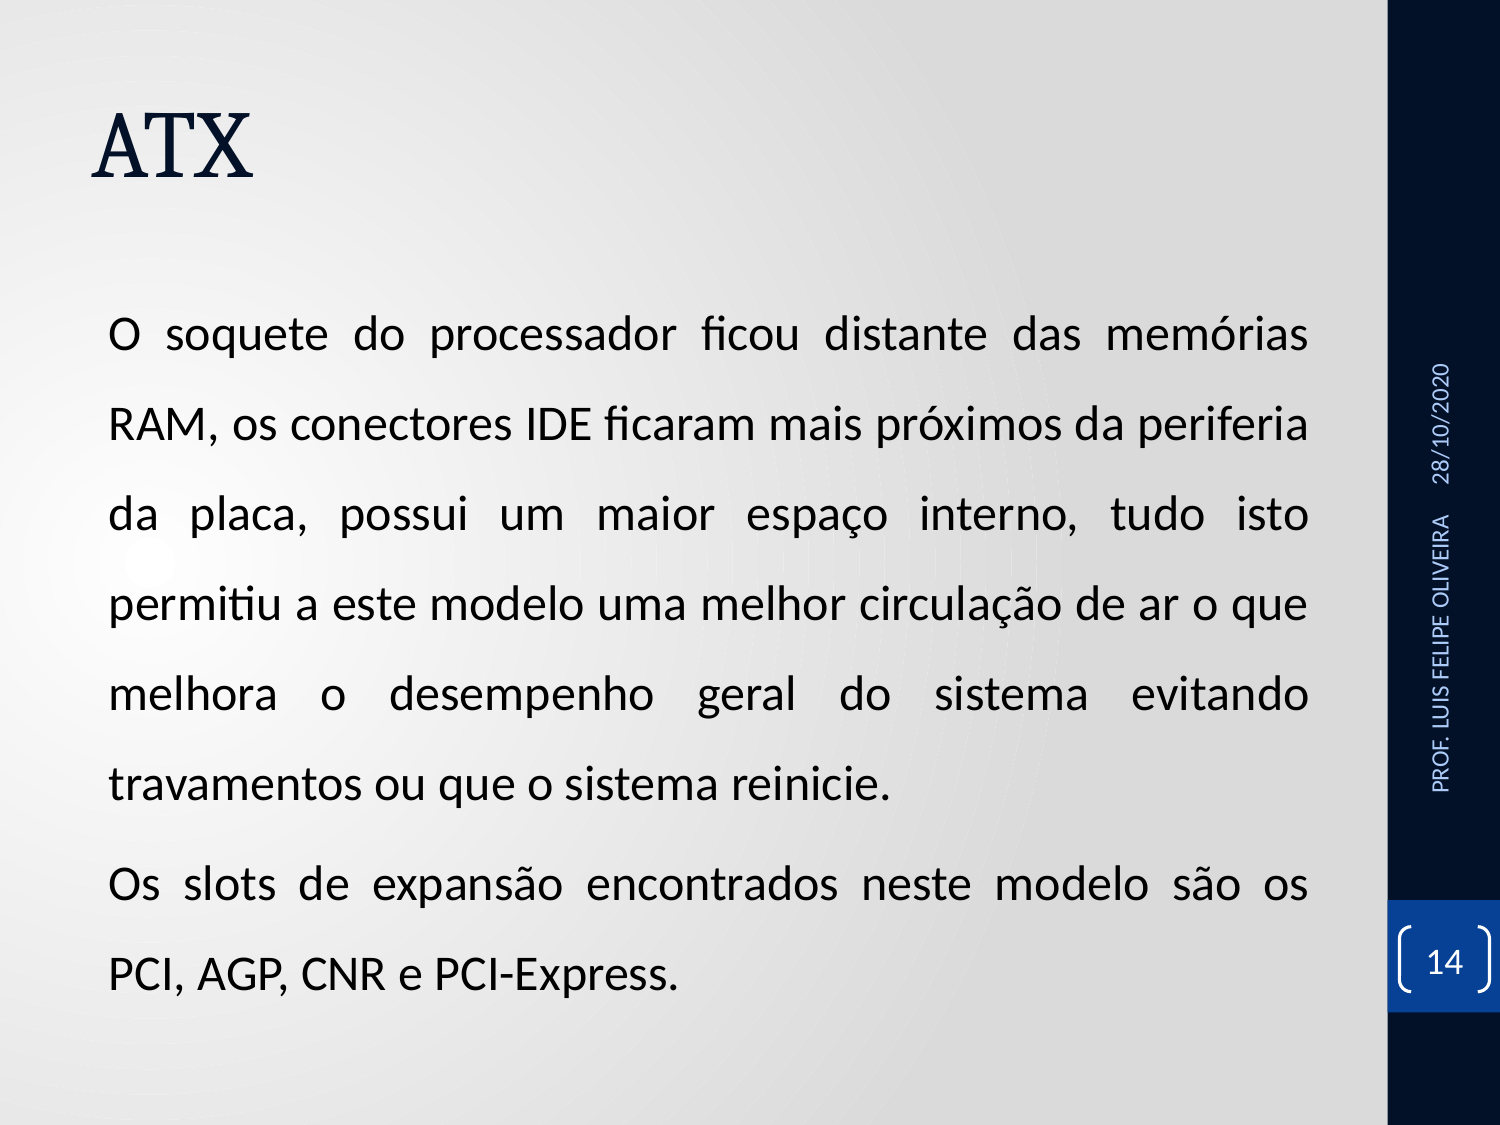

# ATX
O soquete do processador ficou distante das memórias RAM, os conectores IDE ficaram mais próximos da periferia da placa, possui um maior espaço interno, tudo isto permitiu a este modelo uma melhor circulação de ar o que melhora o desempenho geral do sistema evitando travamentos ou que o sistema reinicie.
Os slots de expansão encontrados neste modelo são os PCI, AGP, CNR e PCI-Express.
28/10/2020
PROF. LUIS FELIPE OLIVEIRA
14